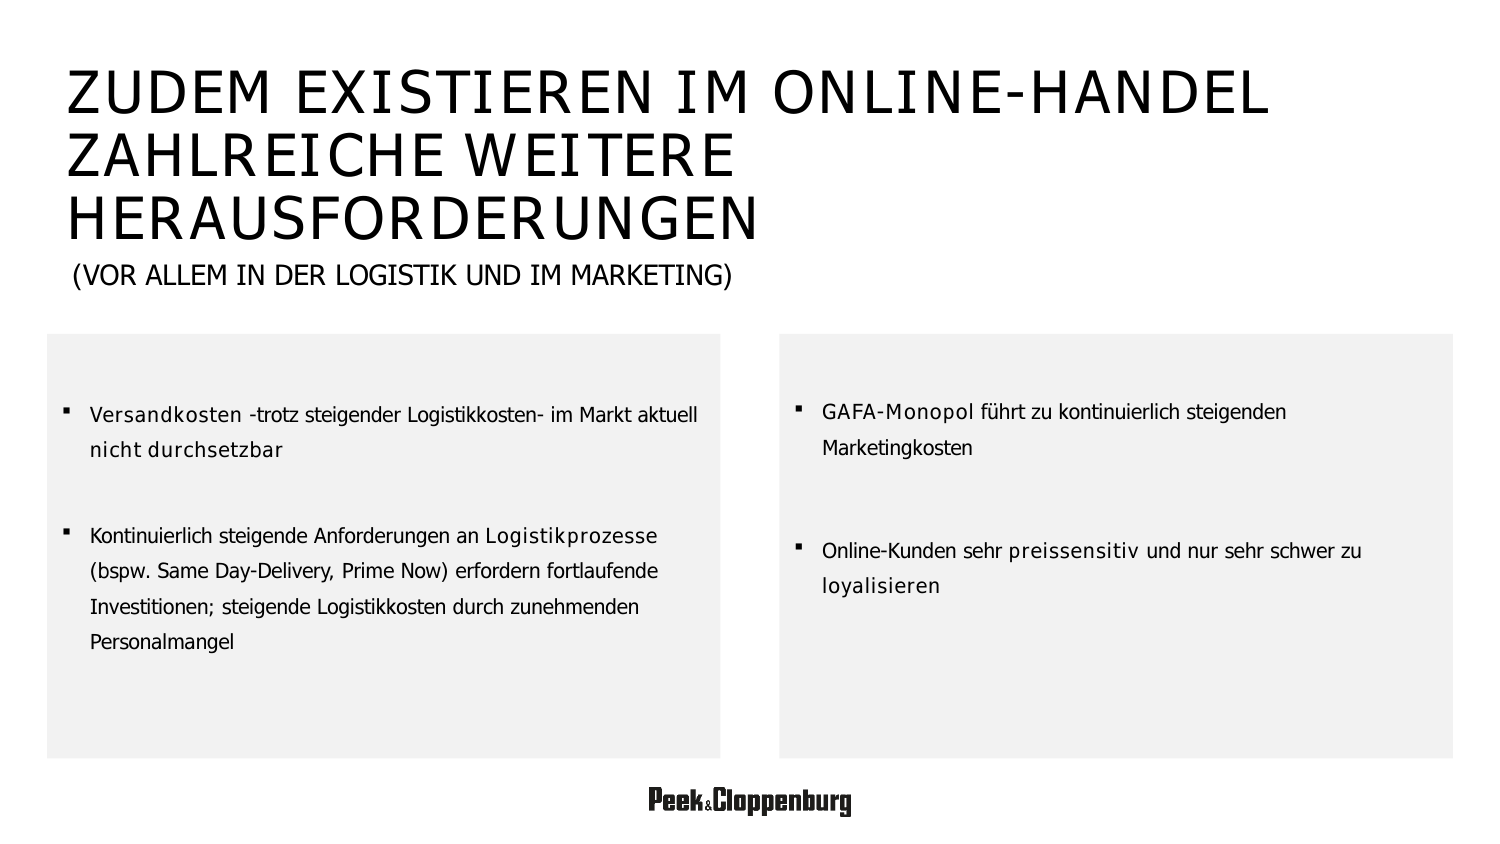

# ZUDEM EXISTIEREN IM ONLINE-HANDEL ZAHLREICHE WEITERE HERAUSFORDERUNGEN
(VOR ALLEM IN DER LOGISTIK UND IM MARKETING)

Versandkosten -trotz steigender Logistikkosten- im Markt aktuell nicht durchsetzbar

Kontinuierlich steigende Anforderungen an Logistikprozesse (bspw. Same Day-Delivery, Prime Now) erfordern fortlaufende Investitionen; steigende Logistikkosten durch zunehmenden Personalmangel

GAFA-Monopol führt zu kontinuierlich steigenden Marketingkosten

Online-Kunden sehr preissensitiv und nur sehr schwer zu loyalisieren